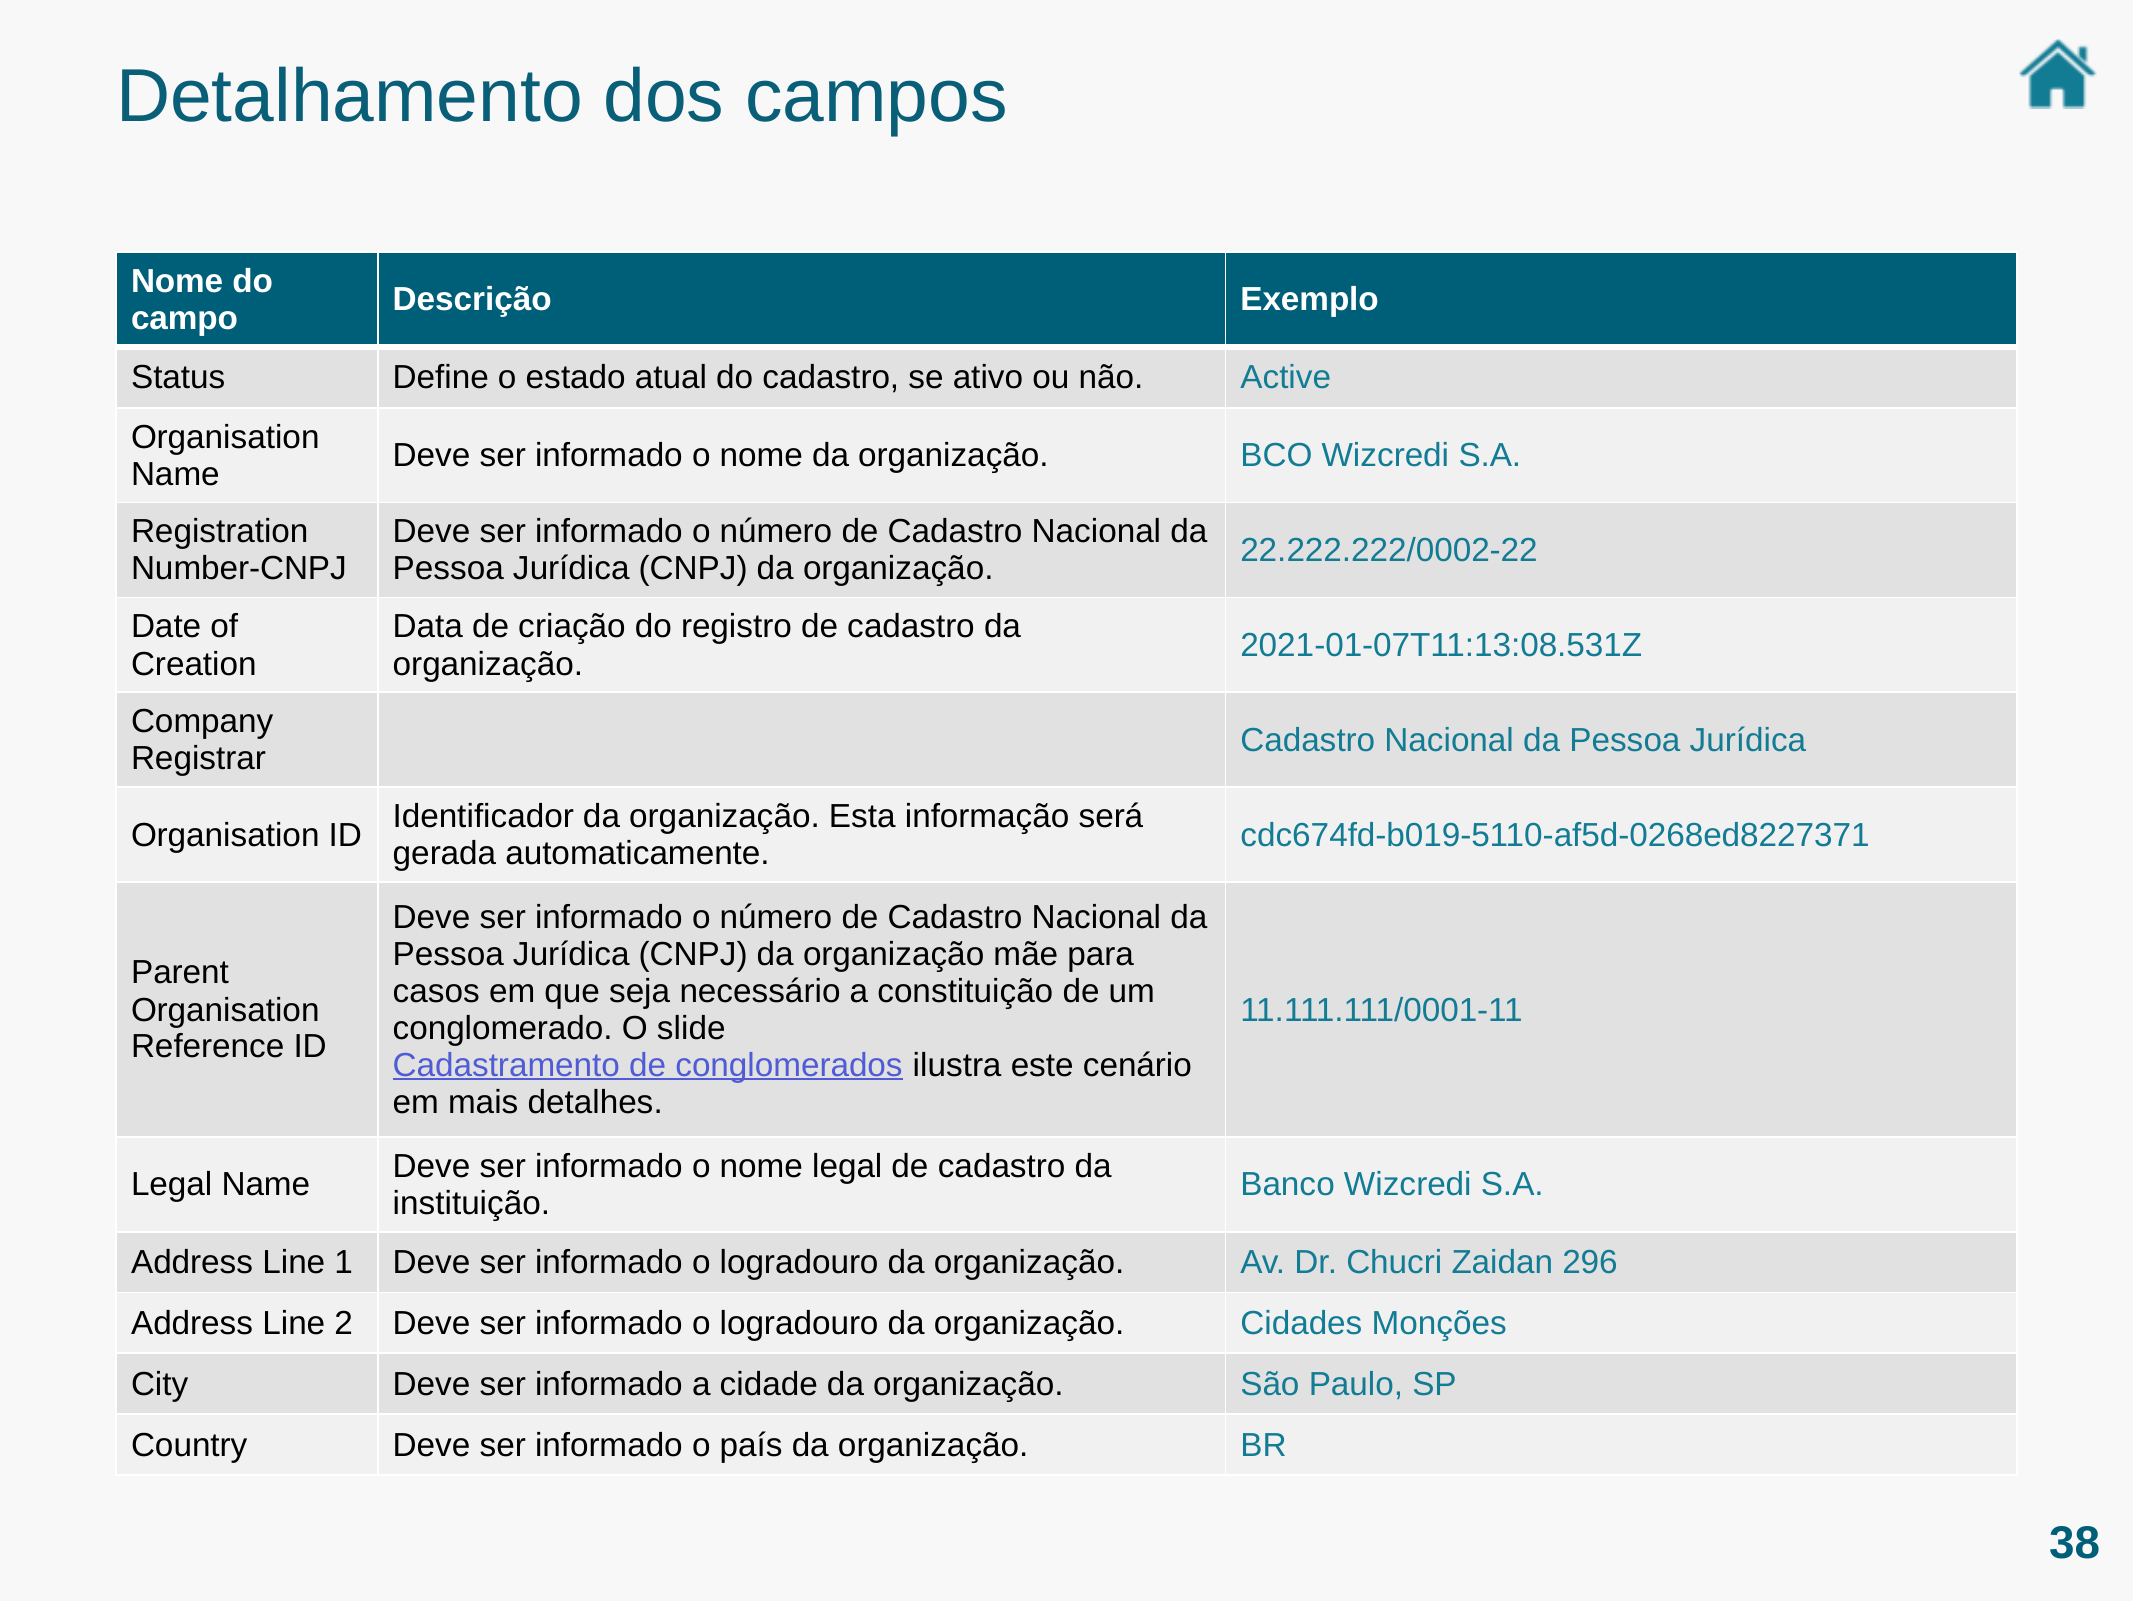

Detalhamento dos campos
| Nome do campo | Descrição | Exemplo |
| --- | --- | --- |
| Status | Define o estado atual do cadastro, se ativo ou não. | Active |
| Organisation Name | Deve ser informado o nome da organização. | BCO Wizcredi S.A. |
| Registration Number-CNPJ | Deve ser informado o número de Cadastro Nacional da Pessoa Jurídica (CNPJ) da organização. | 22.222.222/0002-22 |
| Date of Creation | Data de criação do registro de cadastro da organização. | 2021-01-07T11:13:08.531Z |
| Company Registrar |  | Cadastro Nacional da Pessoa Jurídica |
| Organisation ID | Identificador da organização. Esta informação será gerada automaticamente. | cdc674fd-b019-5110-af5d-0268ed8227371 |
| Parent Organisation Reference ID | Deve ser informado o número de Cadastro Nacional da Pessoa Jurídica (CNPJ) da organização mãe para casos em que seja necessário a constituição de um conglomerado. O slide Cadastramento de conglomerados ilustra este cenário em mais detalhes. | 11.111.111/0001-11 |
| Legal Name | Deve ser informado o nome legal de cadastro da instituição. | Banco Wizcredi S.A. |
| Address Line 1 | Deve ser informado o logradouro da organização. | Av. Dr. Chucri Zaidan 296 |
| Address Line 2 | Deve ser informado o logradouro da organização. | Cidades Monções |
| City | Deve ser informado a cidade da organização. | São Paulo, SP |
| Country | Deve ser informado o país da organização. | BR |
38